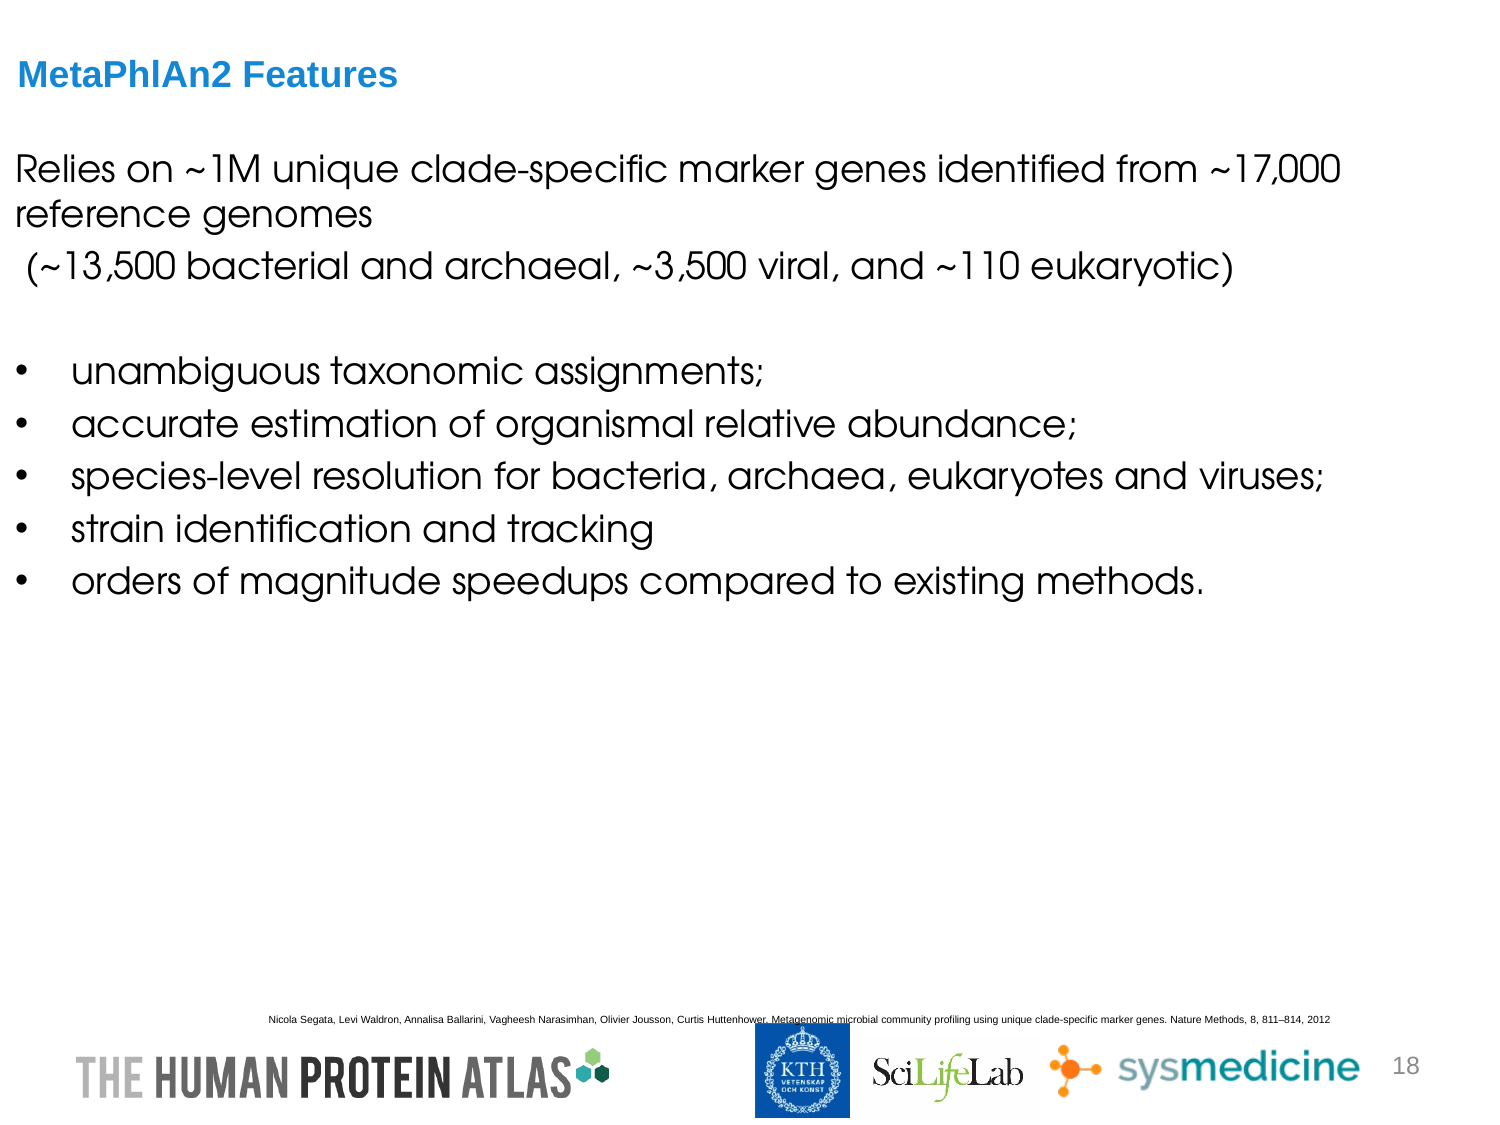

#
MetaPhlAn2 Features
Relies on ~1M unique clade-specific marker genes identified from ~17,000 reference genomes
 (~13,500 bacterial and archaeal, ~3,500 viral, and ~110 eukaryotic)

unambiguous taxonomic assignments;
accurate estimation of organismal relative abundance;
species-level resolution for bacteria, archaea, eukaryotes and viruses;
strain identification and tracking
orders of magnitude speedups compared to existing methods.
Nicola Segata, Levi Waldron, Annalisa Ballarini, Vagheesh Narasimhan, Olivier Jousson, Curtis Huttenhower. Metagenomic microbial community profiling using unique clade-specific marker genes. Nature Methods, 8, 811–814, 2012
18